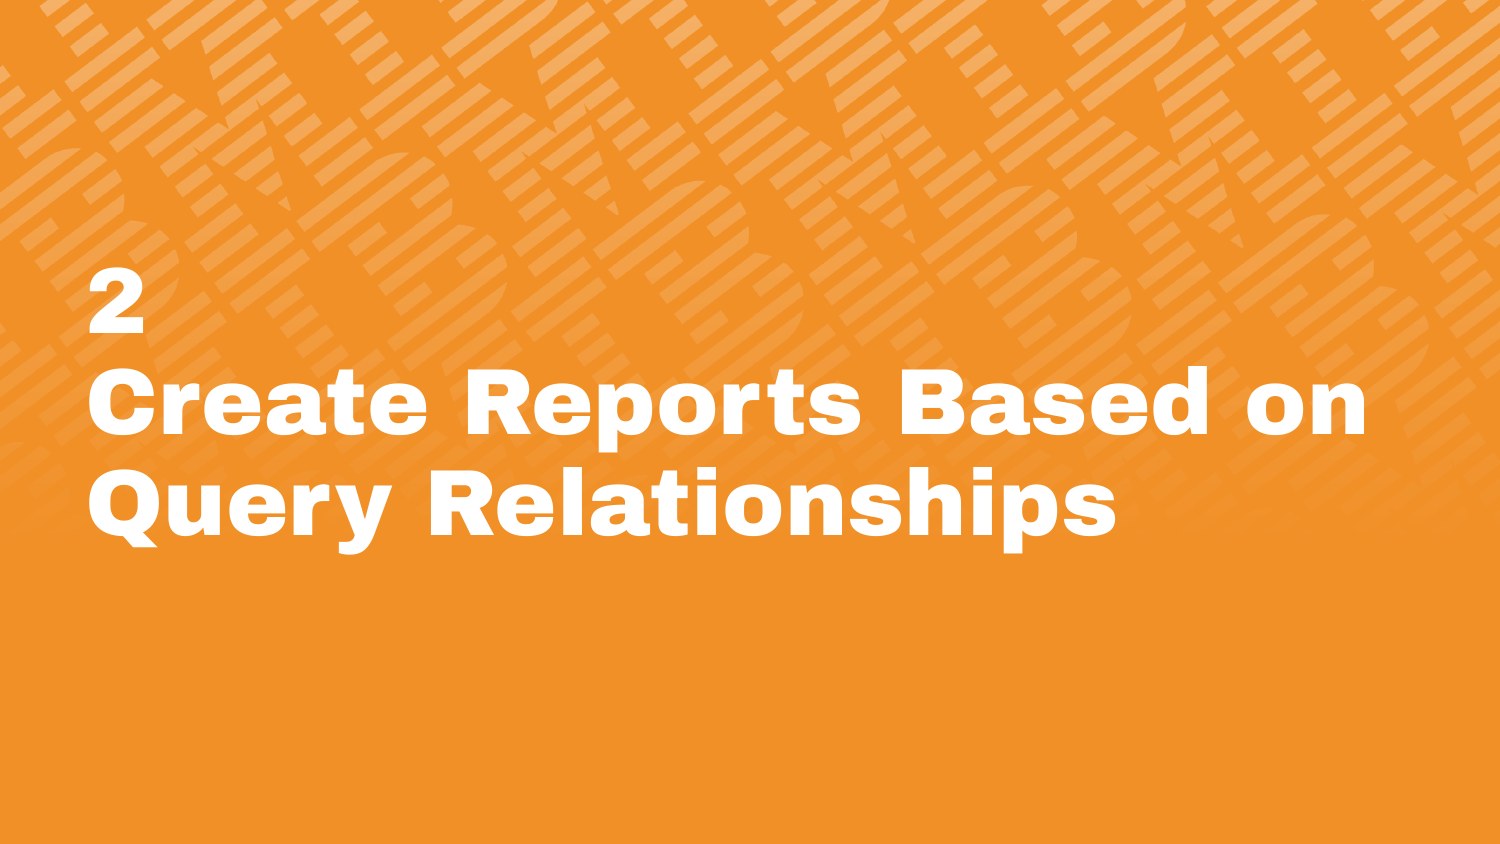

# 2 Create Reports Based on Query Relationships